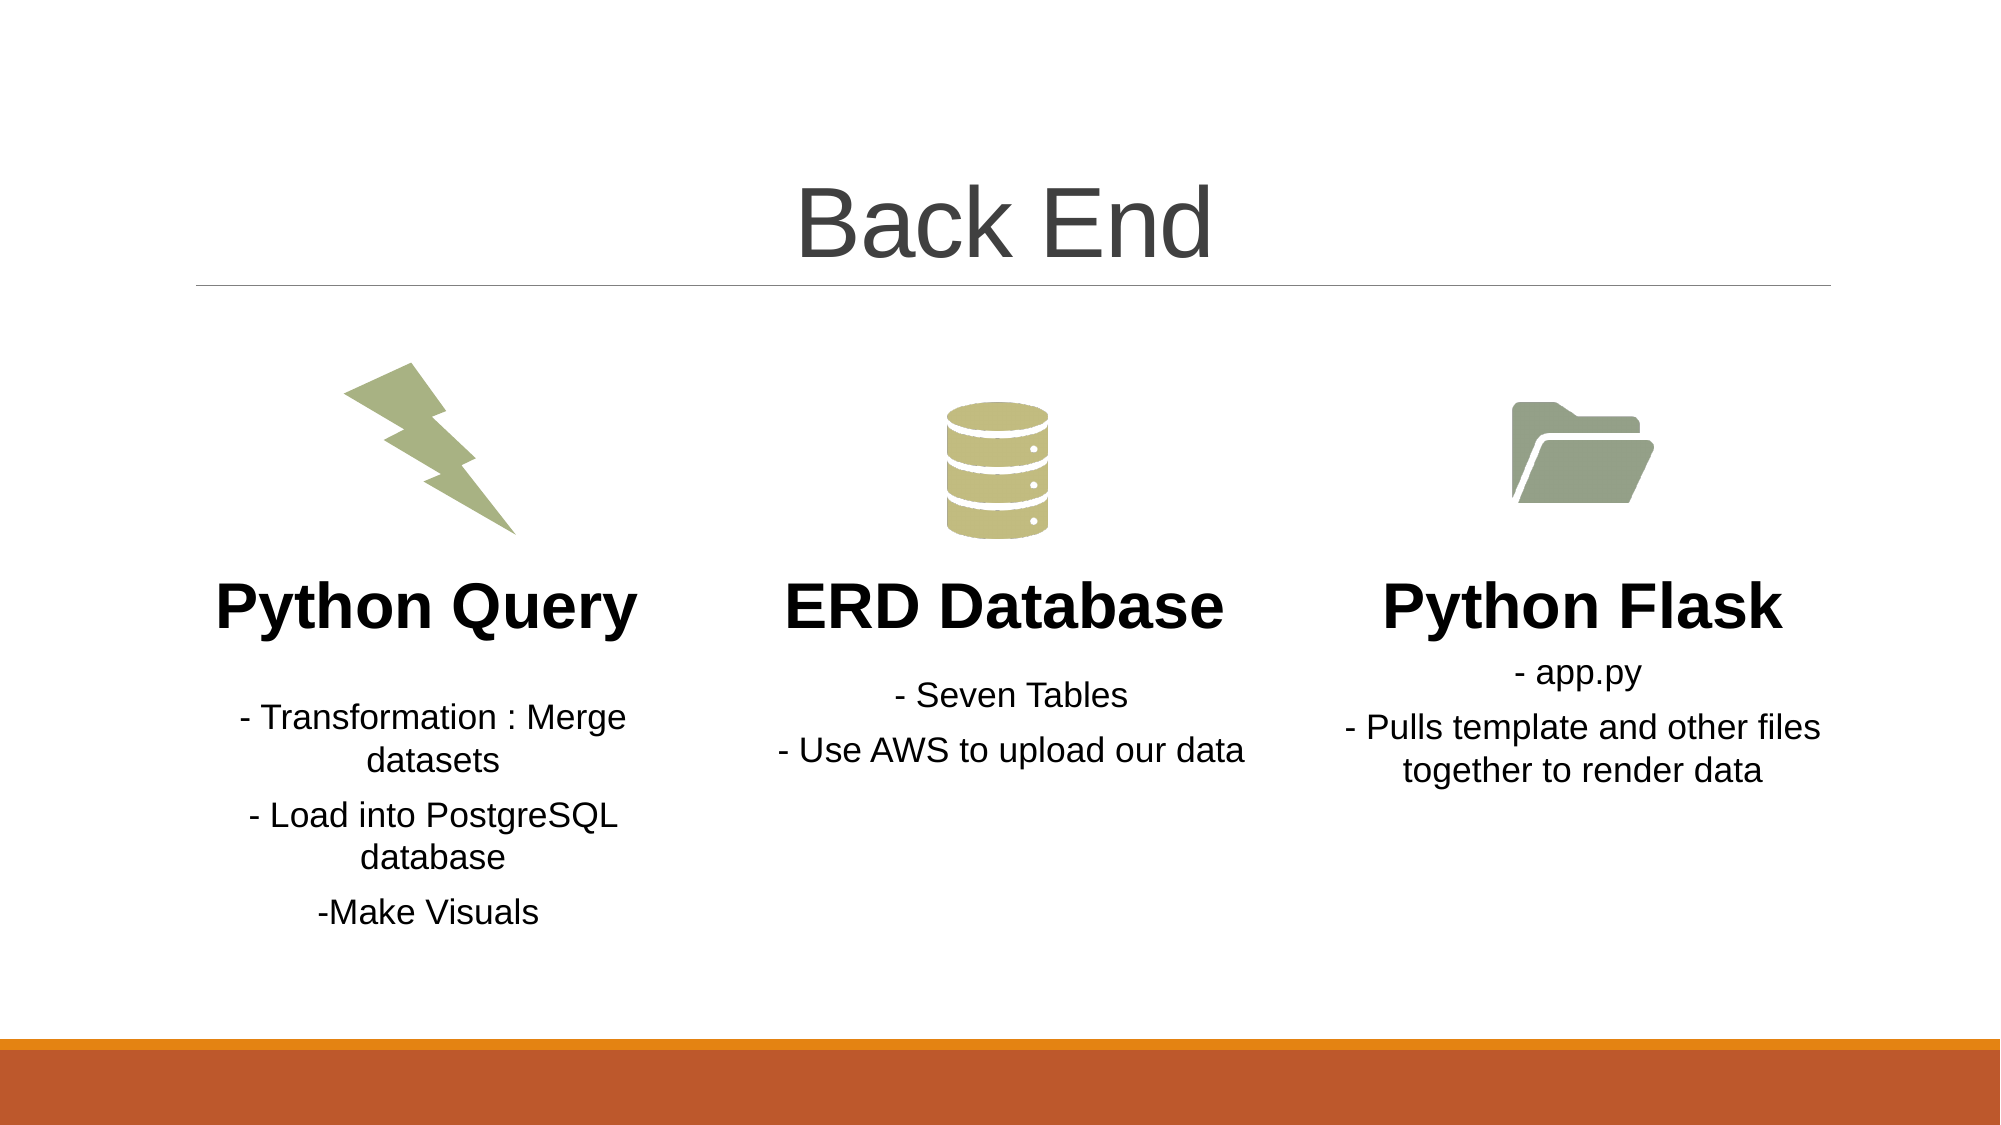

# Back End
Python Query

- Transformation : Merge datasets
- Load into PostgreSQL database
-Make Visuals
ERD Database
- Seven Tables
- Use AWS to upload our data
Python Flask
- app.py
- Pulls template and other files together to render data